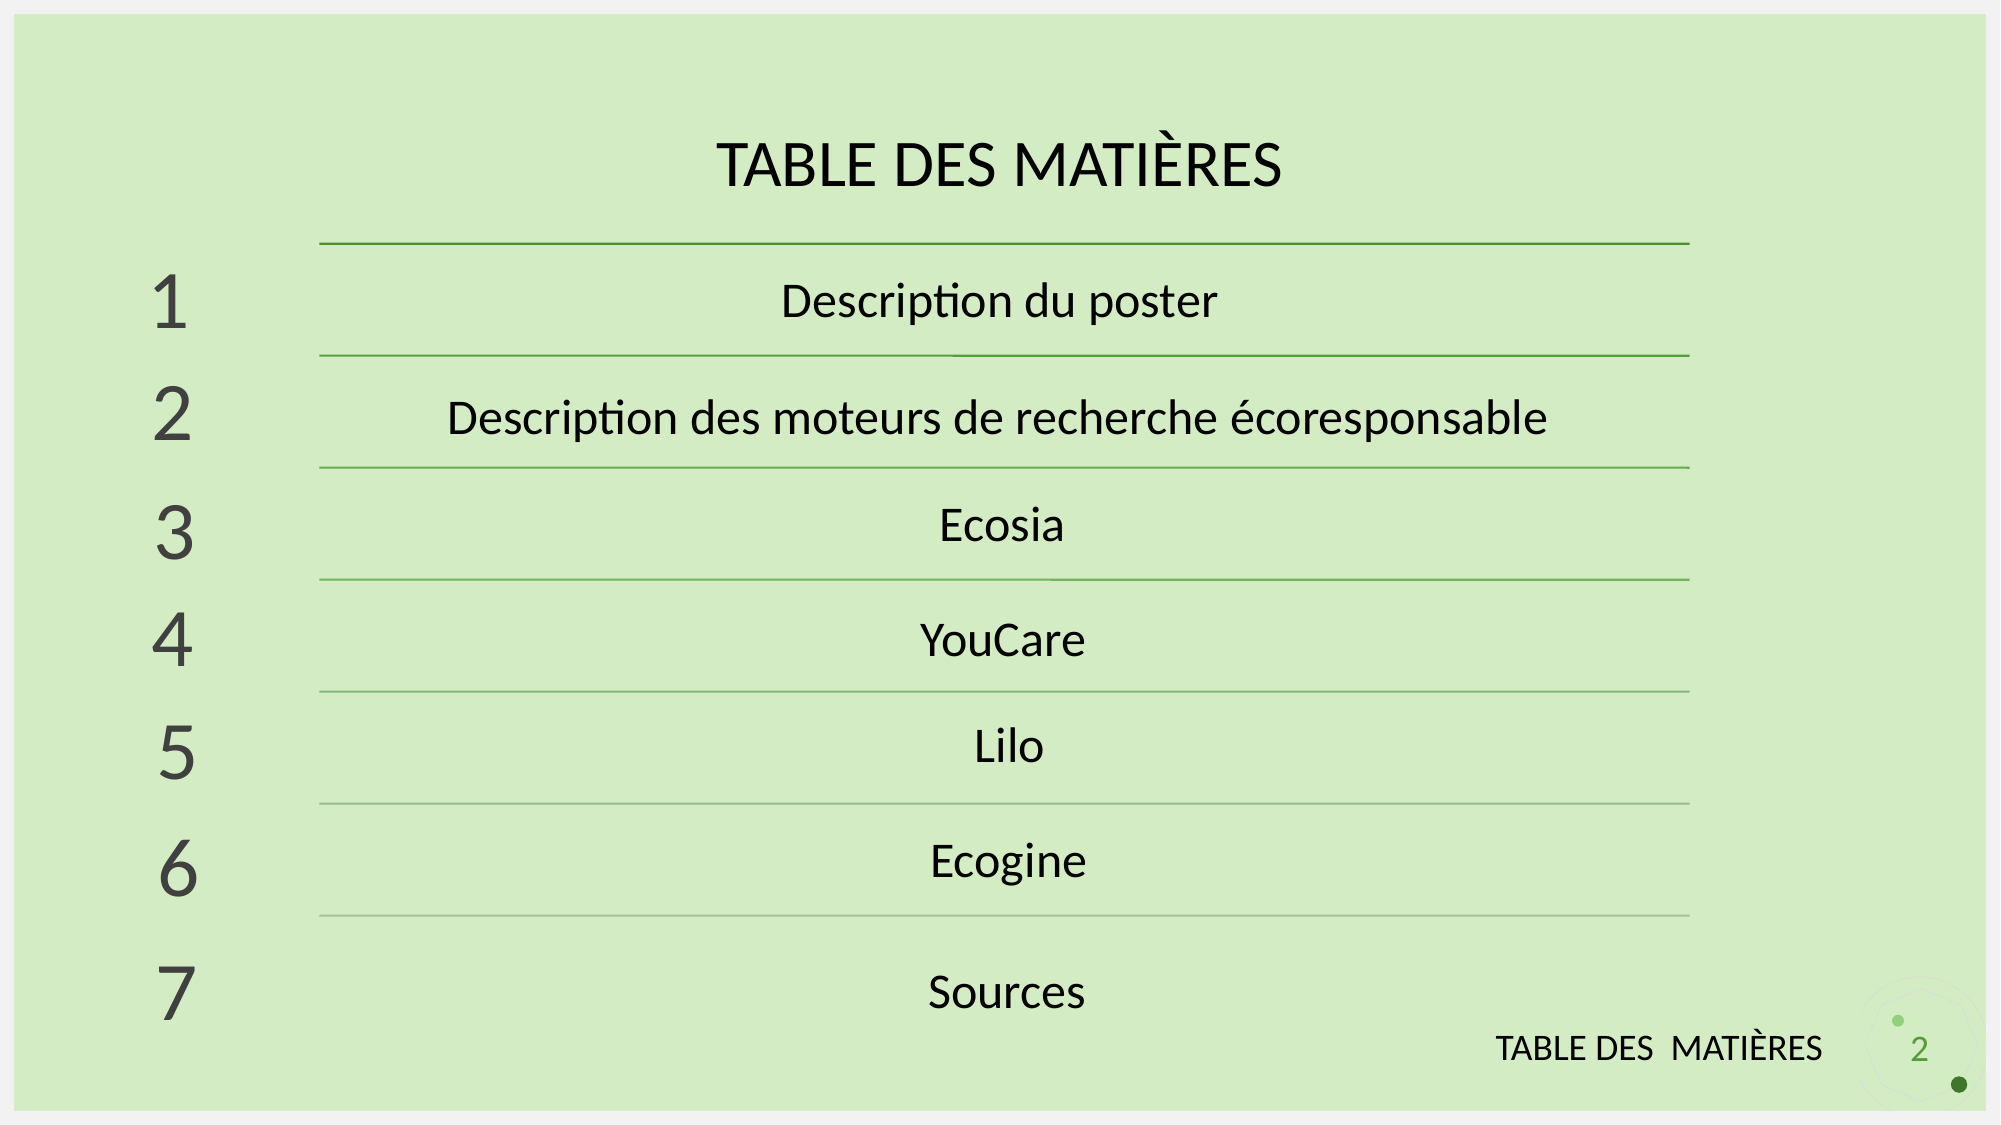

TABLE DES MATIÈRES

1
Description du poster
2
Description des moteurs de recherche écoresponsable
3
Ecosia
4
YouCare
5
Lilo
6
Ecogine
7
Sources
TABLE DES  MATIÈRES